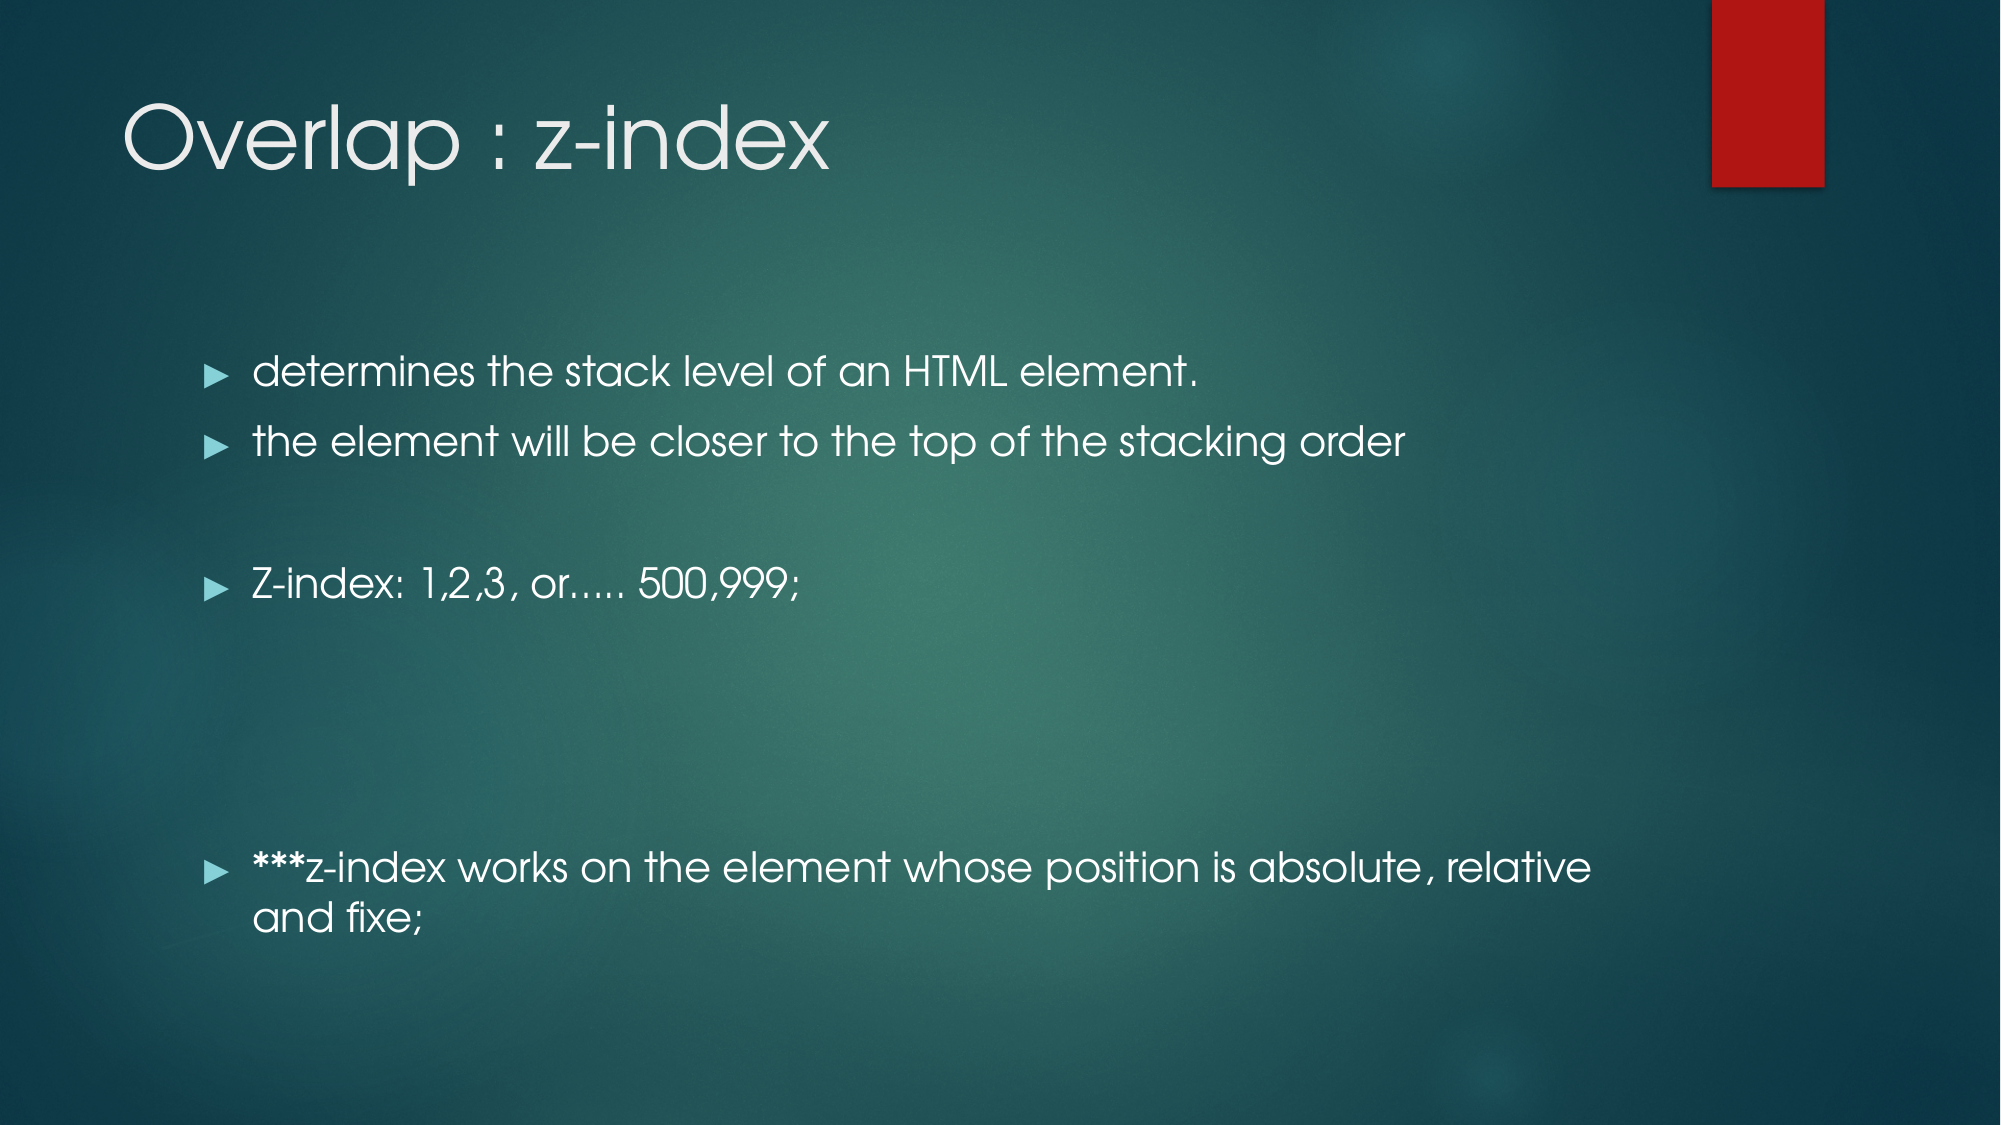

# Overlap : z-index
determines the stack level of an HTML element.
the element will be closer to the top of the stacking order

Z-index: 1,2,3, or….. 500,999;

***z-index works on the element whose position is absolute, relative and fixe;